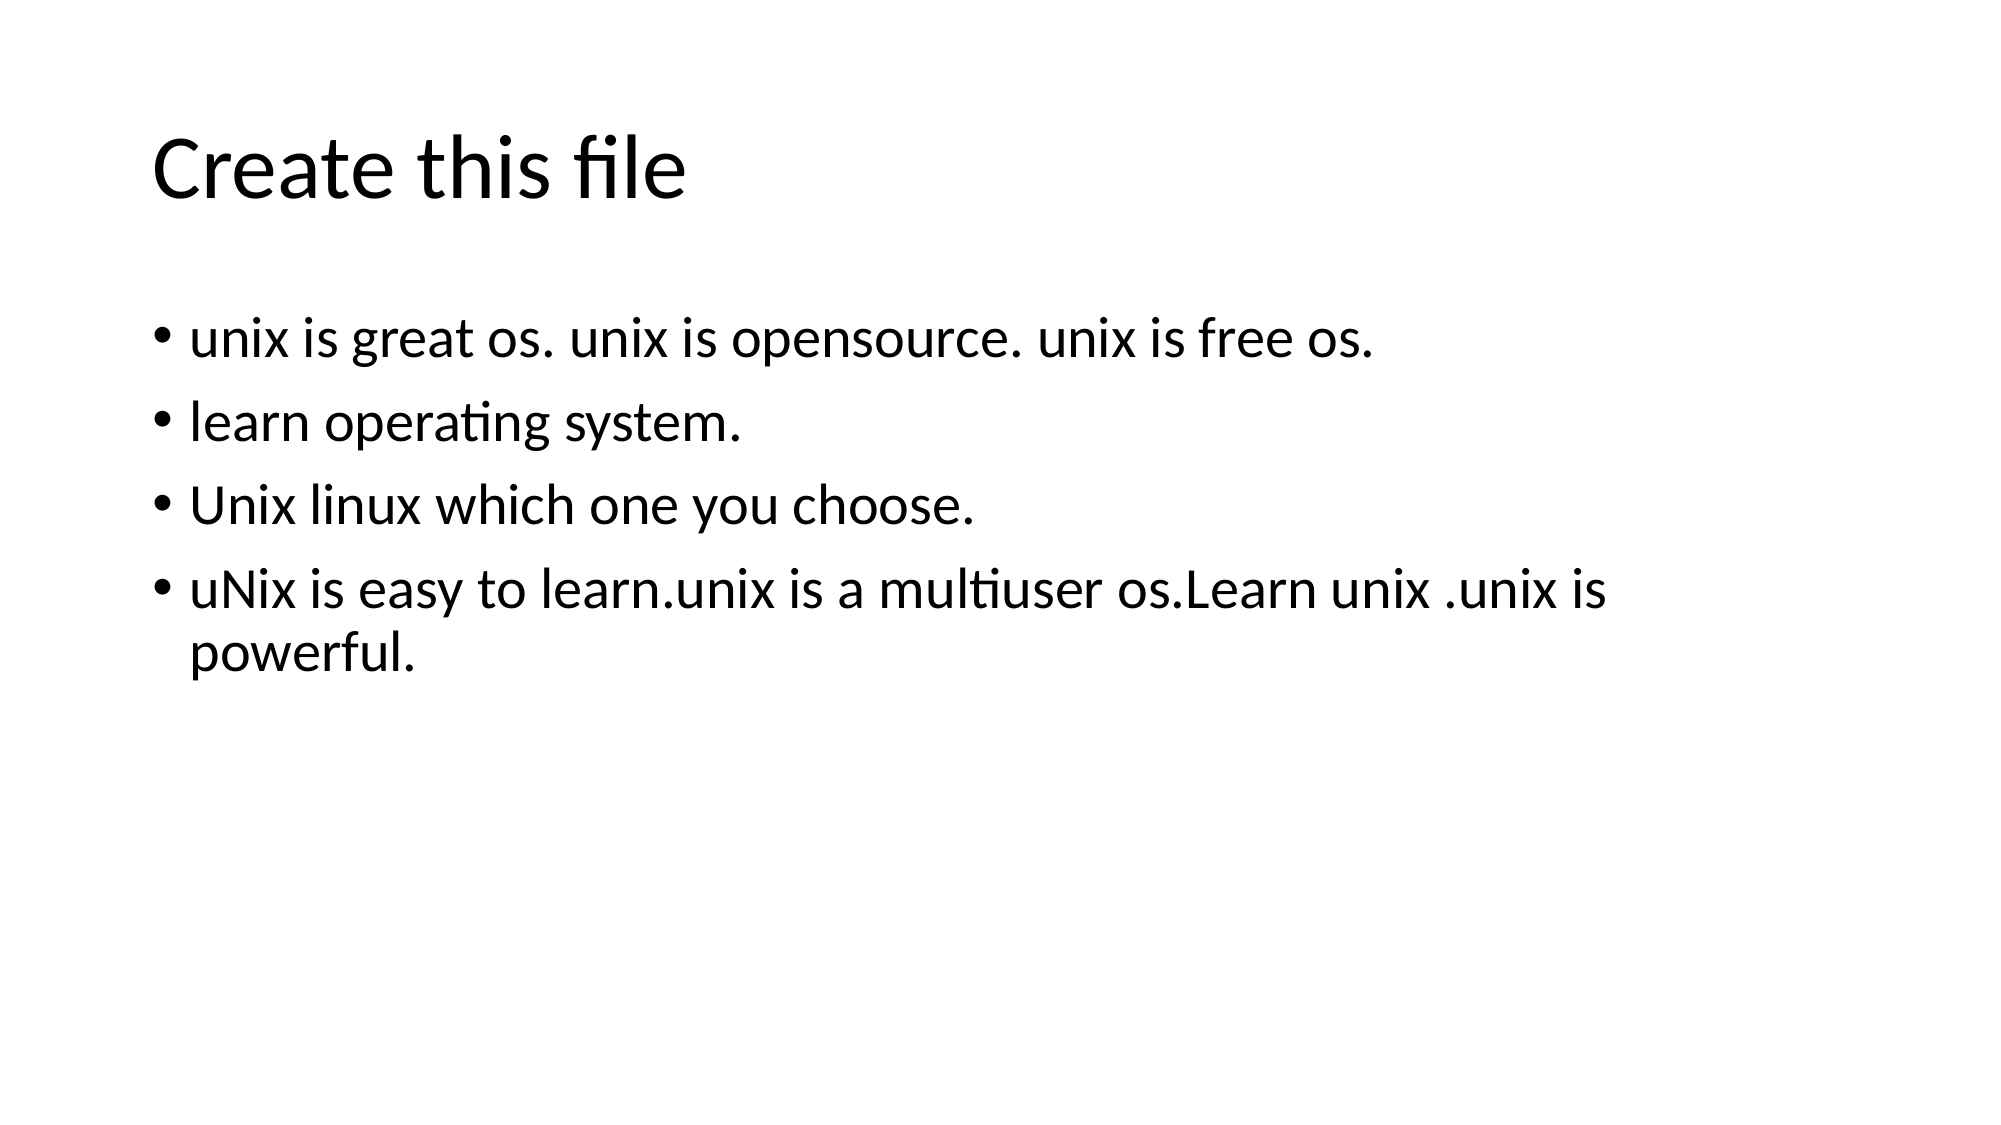

# Create this file
unix is great os. unix is opensource. unix is free os.
learn operating system.
Unix linux which one you choose.
uNix is easy to learn.unix is a multiuser os.Learn unix .unix is powerful.